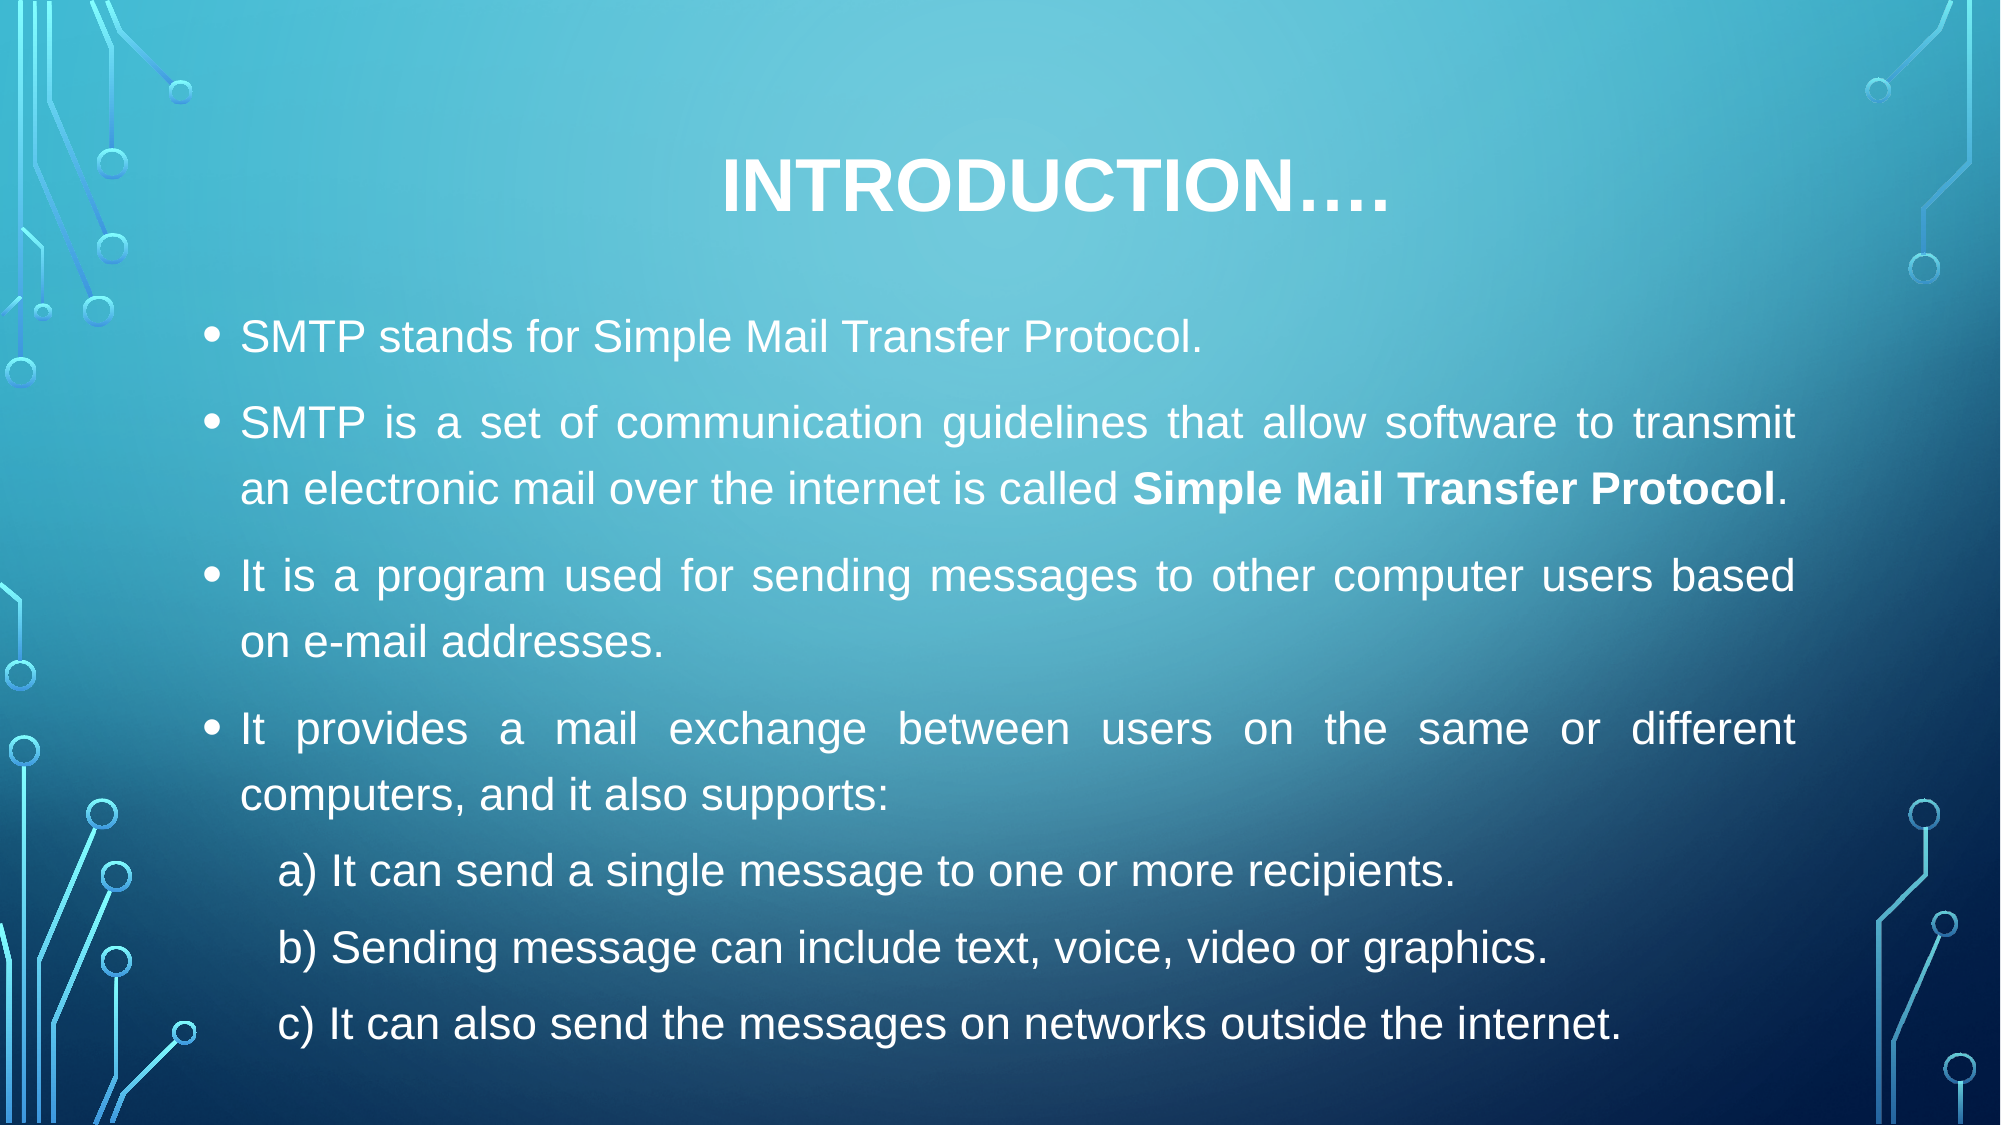

# Introduction….
SMTP stands for Simple Mail Transfer Protocol.
SMTP is a set of communication guidelines that allow software to transmit an electronic mail over the internet is called Simple Mail Transfer Protocol.
It is a program used for sending messages to other computer users based on e-mail addresses.
It provides a mail exchange between users on the same or different computers, and it also supports:
a) It can send a single message to one or more recipients.
b) Sending message can include text, voice, video or graphics.
c) It can also send the messages on networks outside the internet.